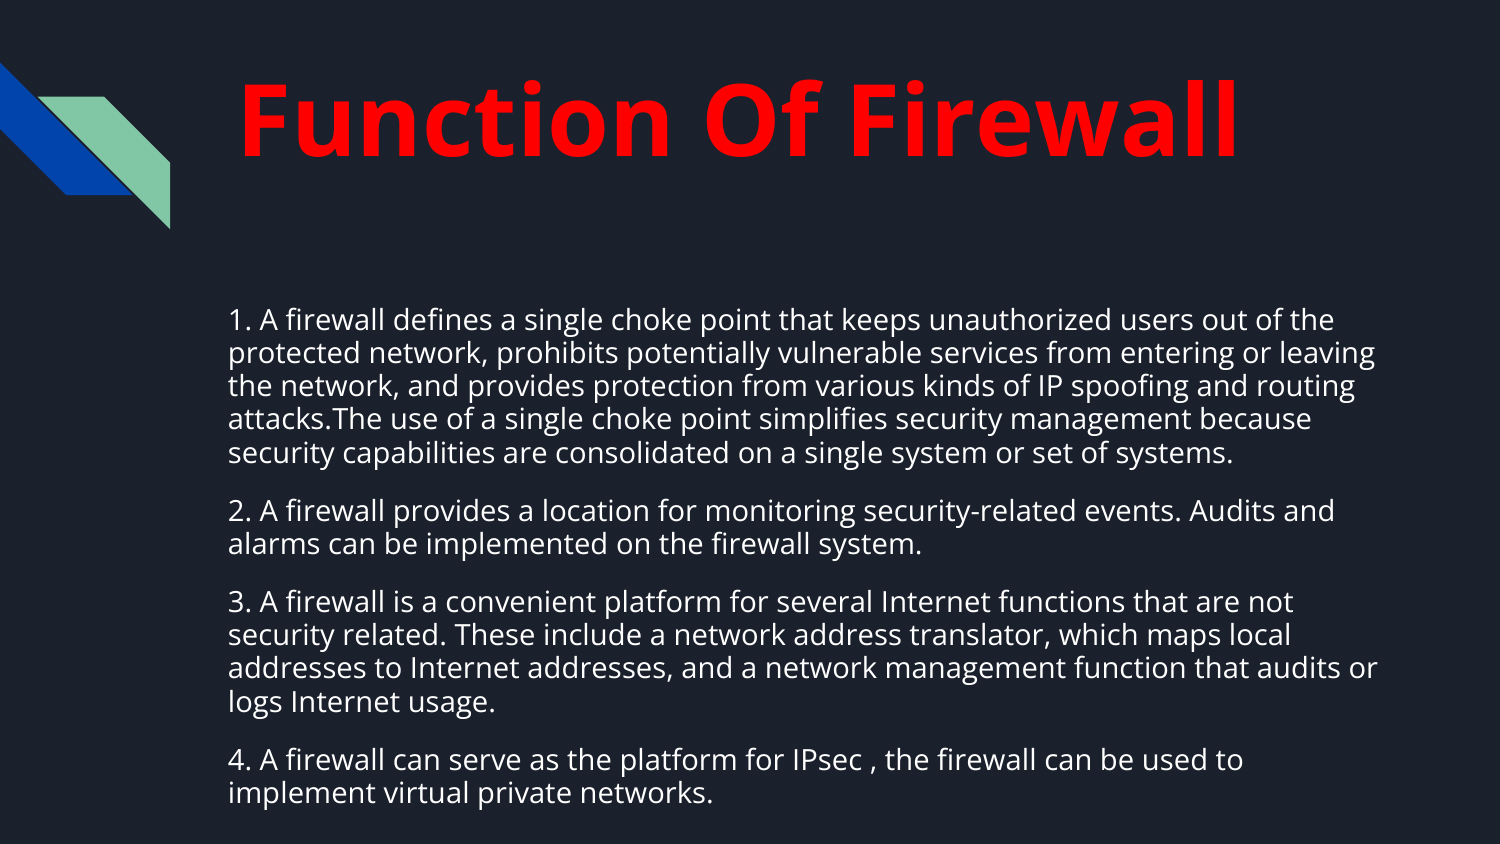

# Function Of Firewall
1. A firewall defines a single choke point that keeps unauthorized users out of the protected network, prohibits potentially vulnerable services from entering or leaving the network, and provides protection from various kinds of IP spoofing and routing attacks.The use of a single choke point simplifies security management because security capabilities are consolidated on a single system or set of systems.
2. A firewall provides a location for monitoring security-related events. Audits and alarms can be implemented on the firewall system.
3. A firewall is a convenient platform for several Internet functions that are not security related. These include a network address translator, which maps local addresses to Internet addresses, and a network management function that audits or logs Internet usage.
4. A firewall can serve as the platform for IPsec , the firewall can be used to implement virtual private networks.